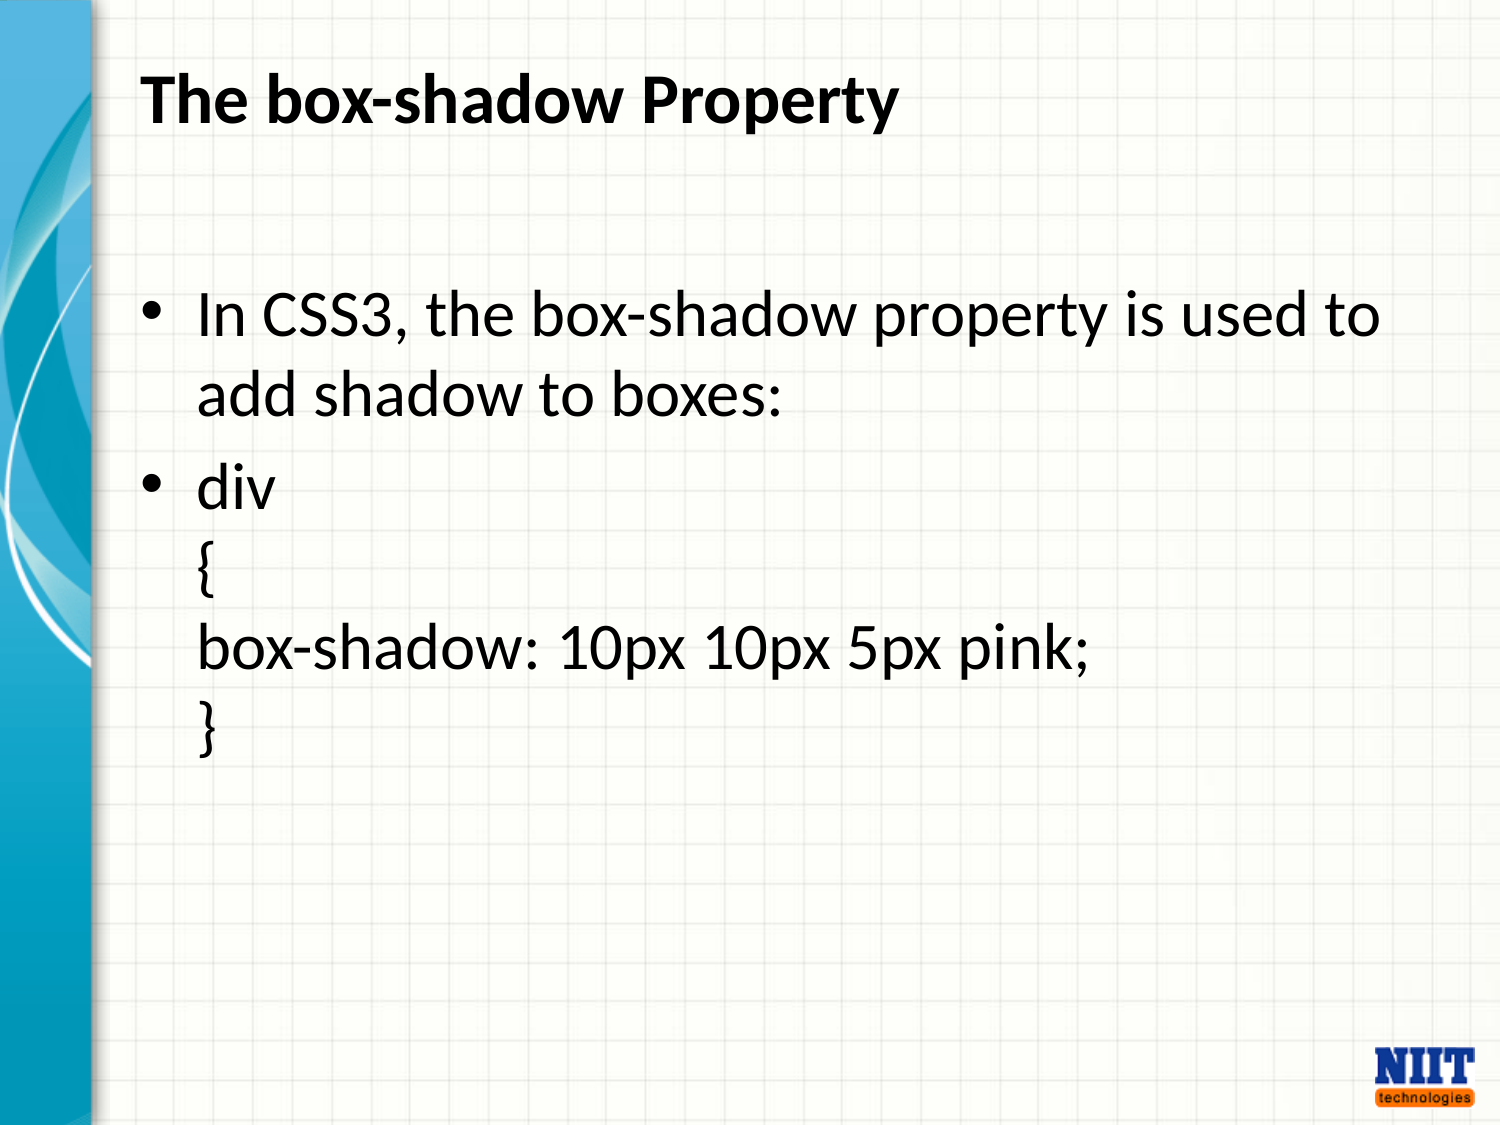

# The box-shadow Property
In CSS3, the box-shadow property is used to add shadow to boxes:
div
{
box-shadow: 10px 10px 5px pink;
}